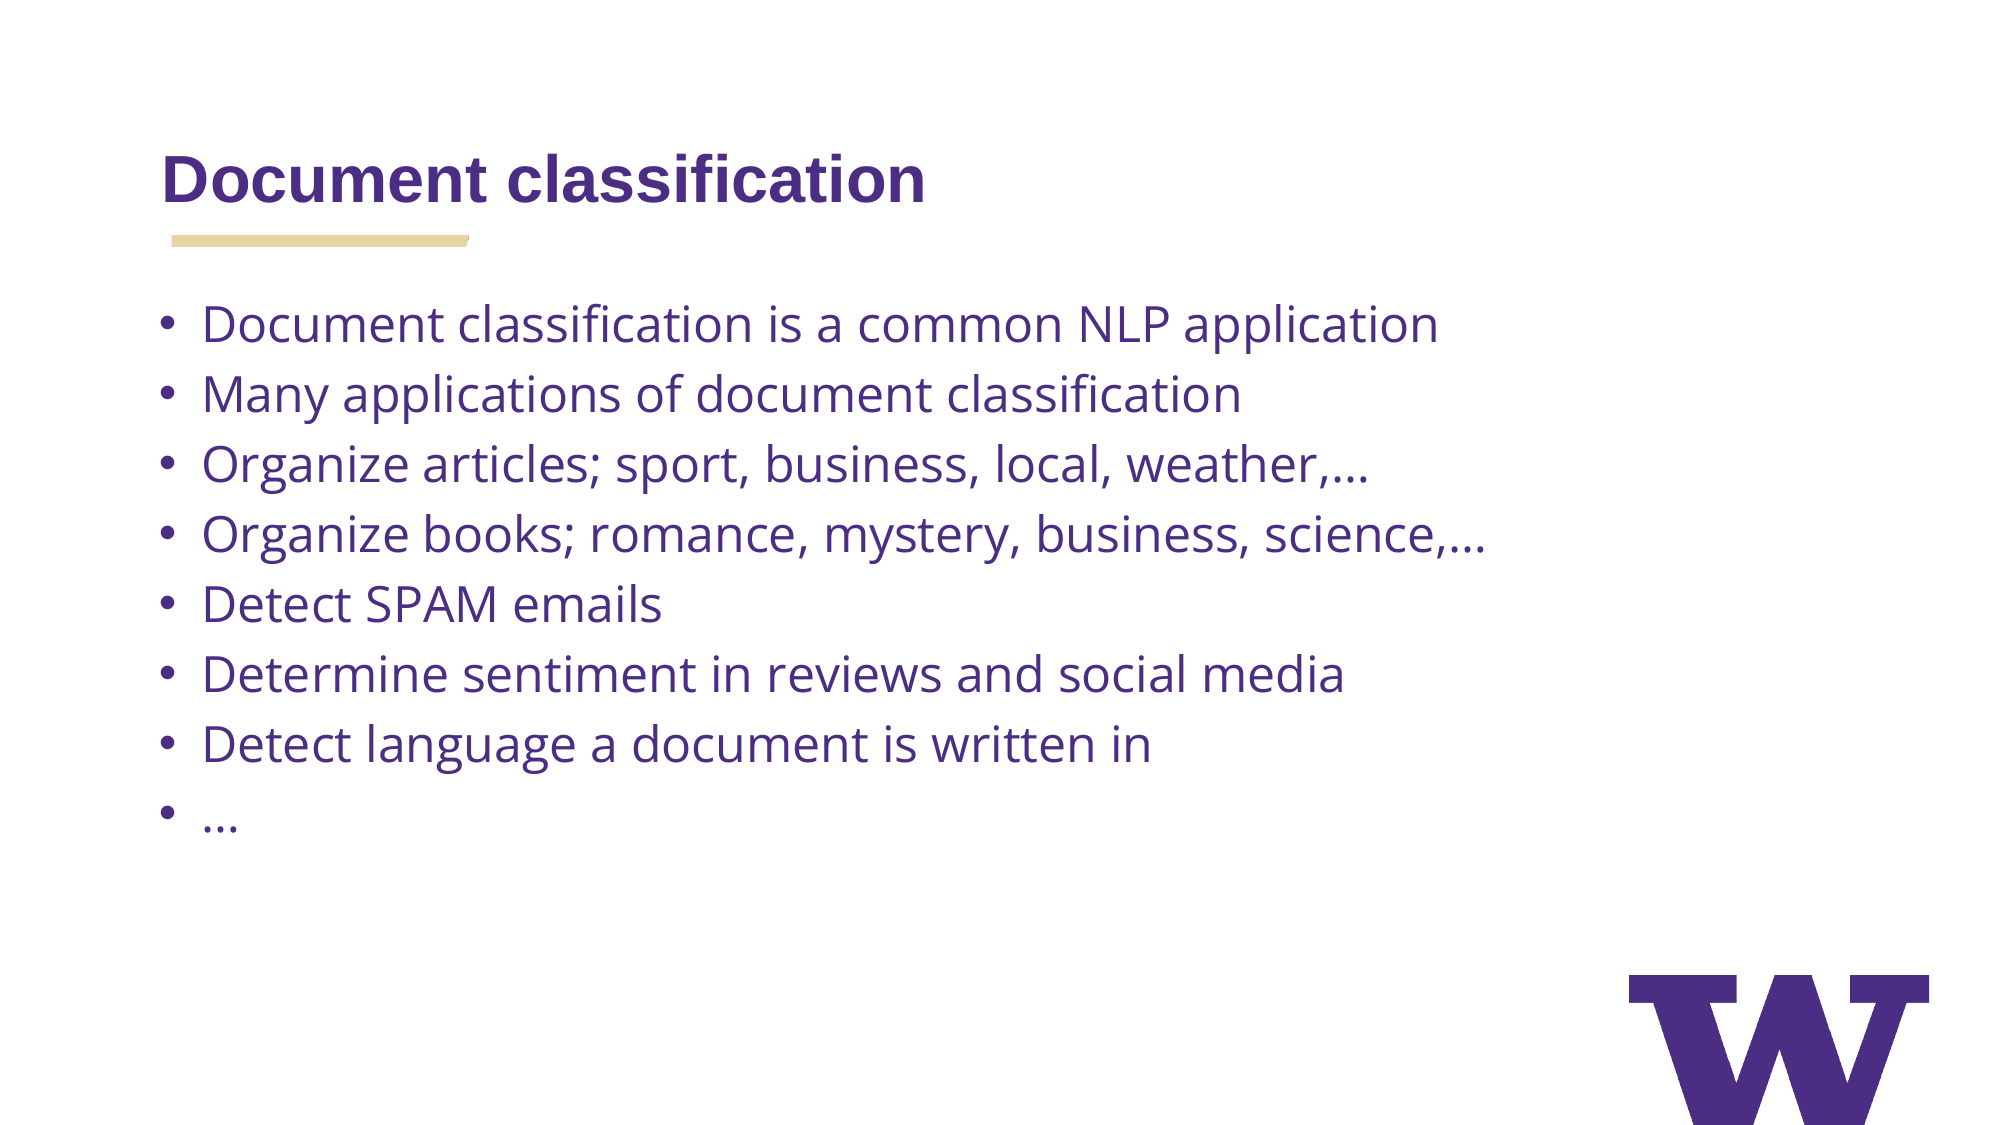

# Document classification
Document classification is a common NLP application
Many applications of document classification
Organize articles; sport, business, local, weather,…
Organize books; romance, mystery, business, science,…
Detect SPAM emails
Determine sentiment in reviews and social media
Detect language a document is written in
…